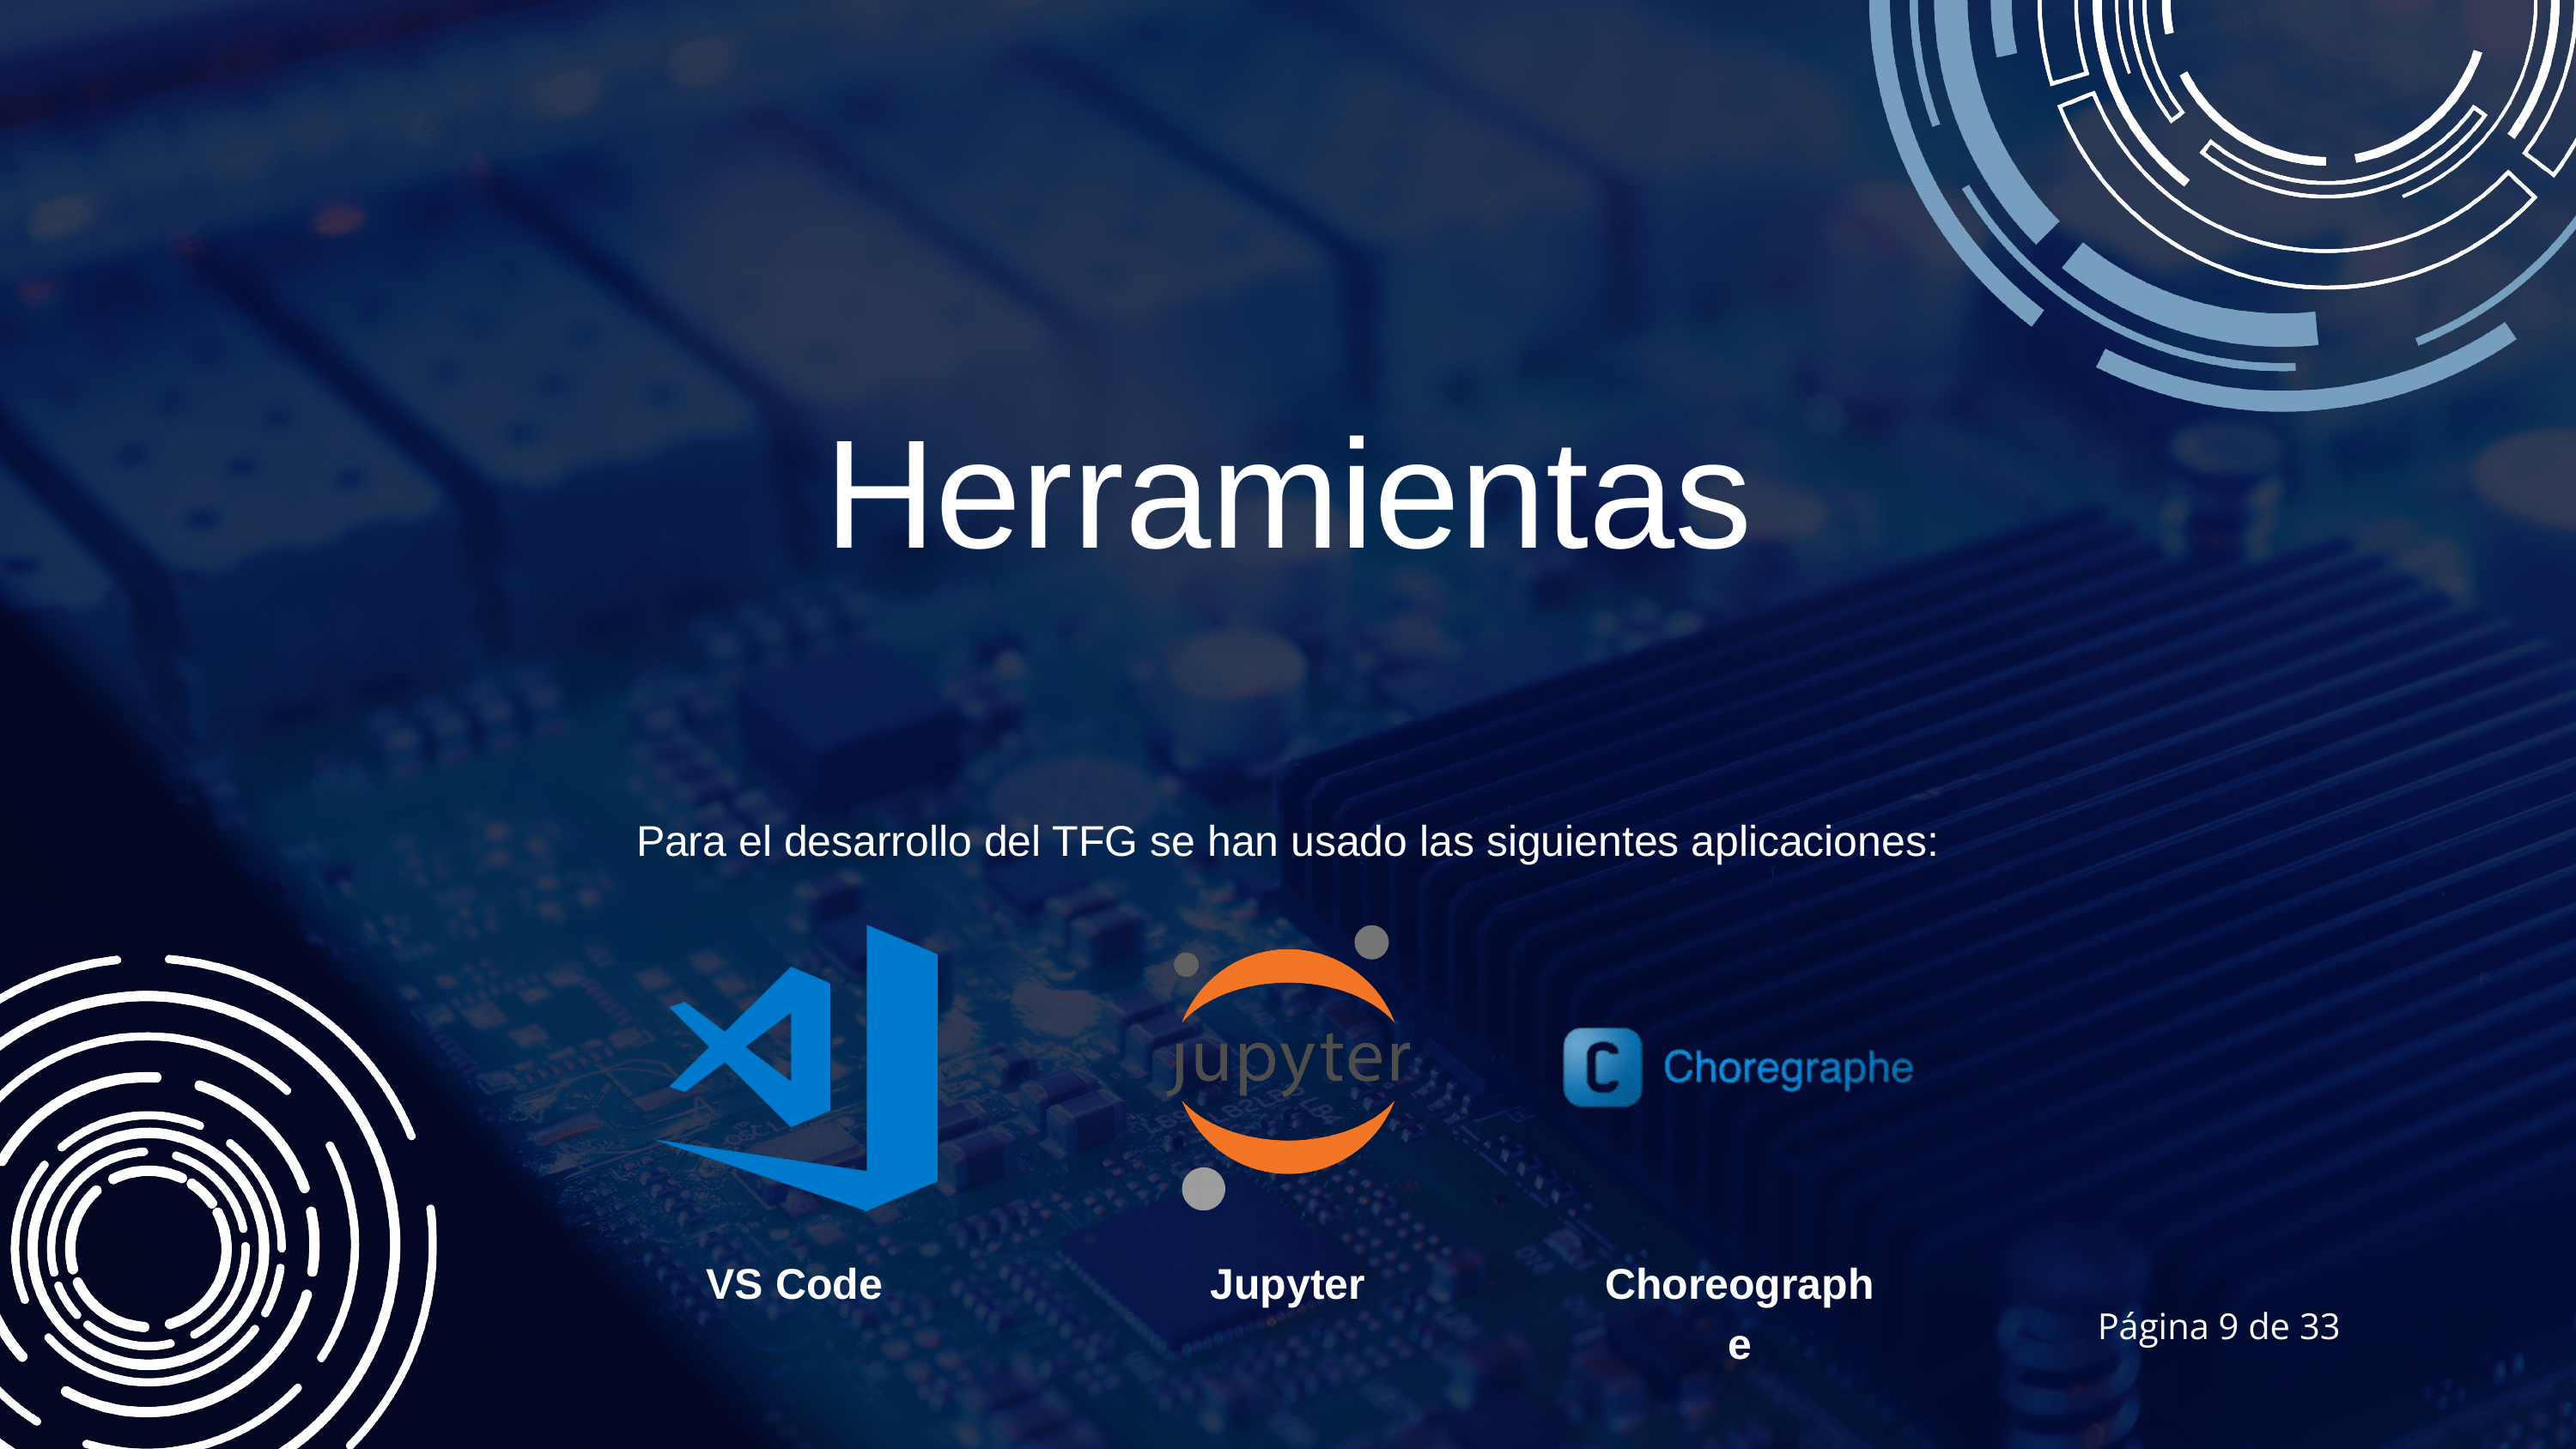

Herramientas
Para el desarrollo del TFG se han usado las siguientes aplicaciones:

VS Code
Jupyter
Choreographe
Página 9 de 33